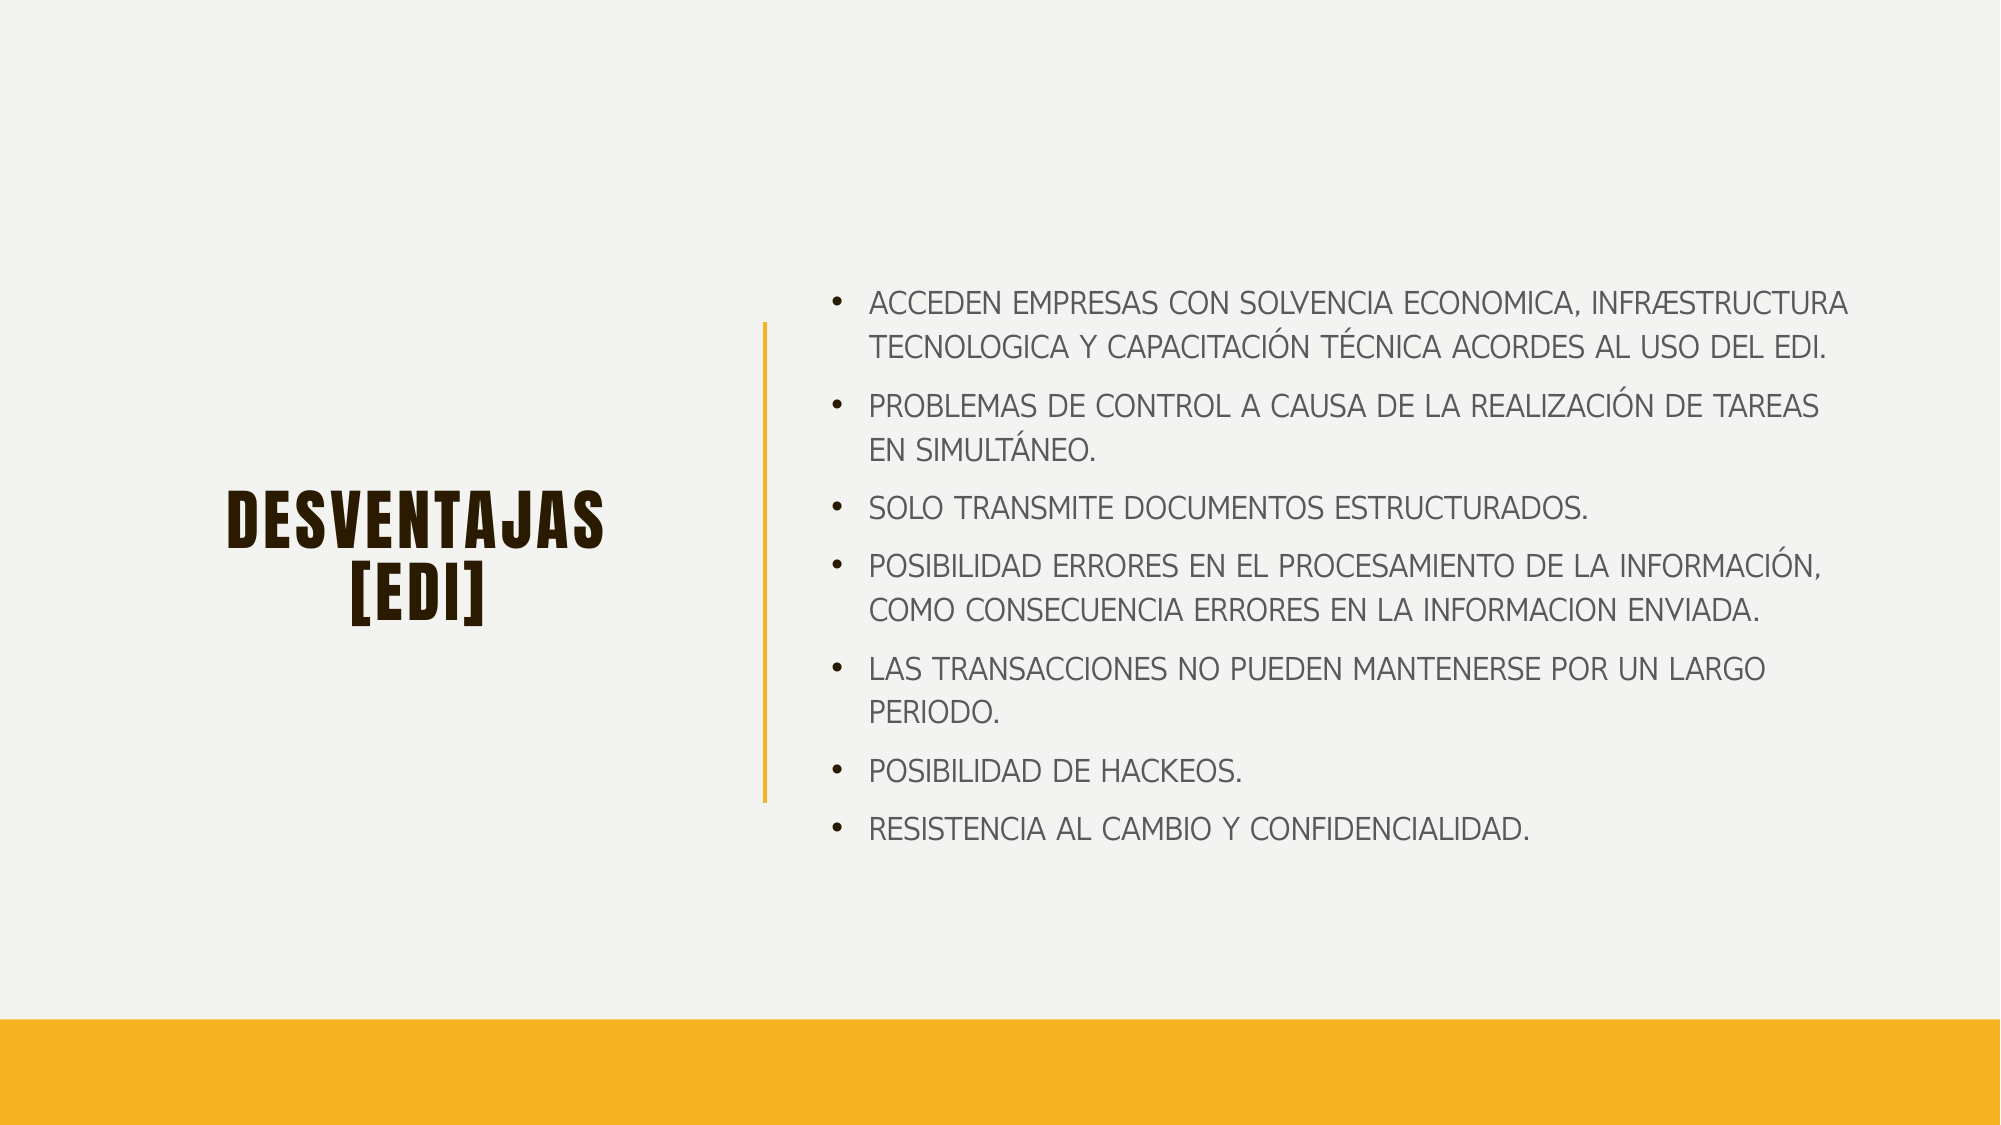

# DESVENTAJAS [EDI]
ACCEDEN EMPRESAS CON SOLVENCIA ECONOMICA, INFRAESTRUCTURA TECNOLOGICA Y CAPACITACIÓN TÉCNICA ACORDES AL USO DEL EDI.
PROBLEMAS DE CONTROL A CAUSA DE LA REALIZACIÓN DE TAREAS EN SIMULTÁNEO.
SOLO TRANSMITE DOCUMENTOS ESTRUCTURADOS.
POSIBILIDAD ERRORES EN EL PROCESAMIENTO DE LA INFORMACIÓN, COMO CONSECUENCIA ERRORES EN LA INFORMACION ENVIADA.
LAS TRANSACCIONES NO PUEDEN MANTENERSE POR UN LARGO PERIODO.
POSIBILIDAD DE HACKEOS.
RESISTENCIA AL CAMBIO Y CONFIDENCIALIDAD.